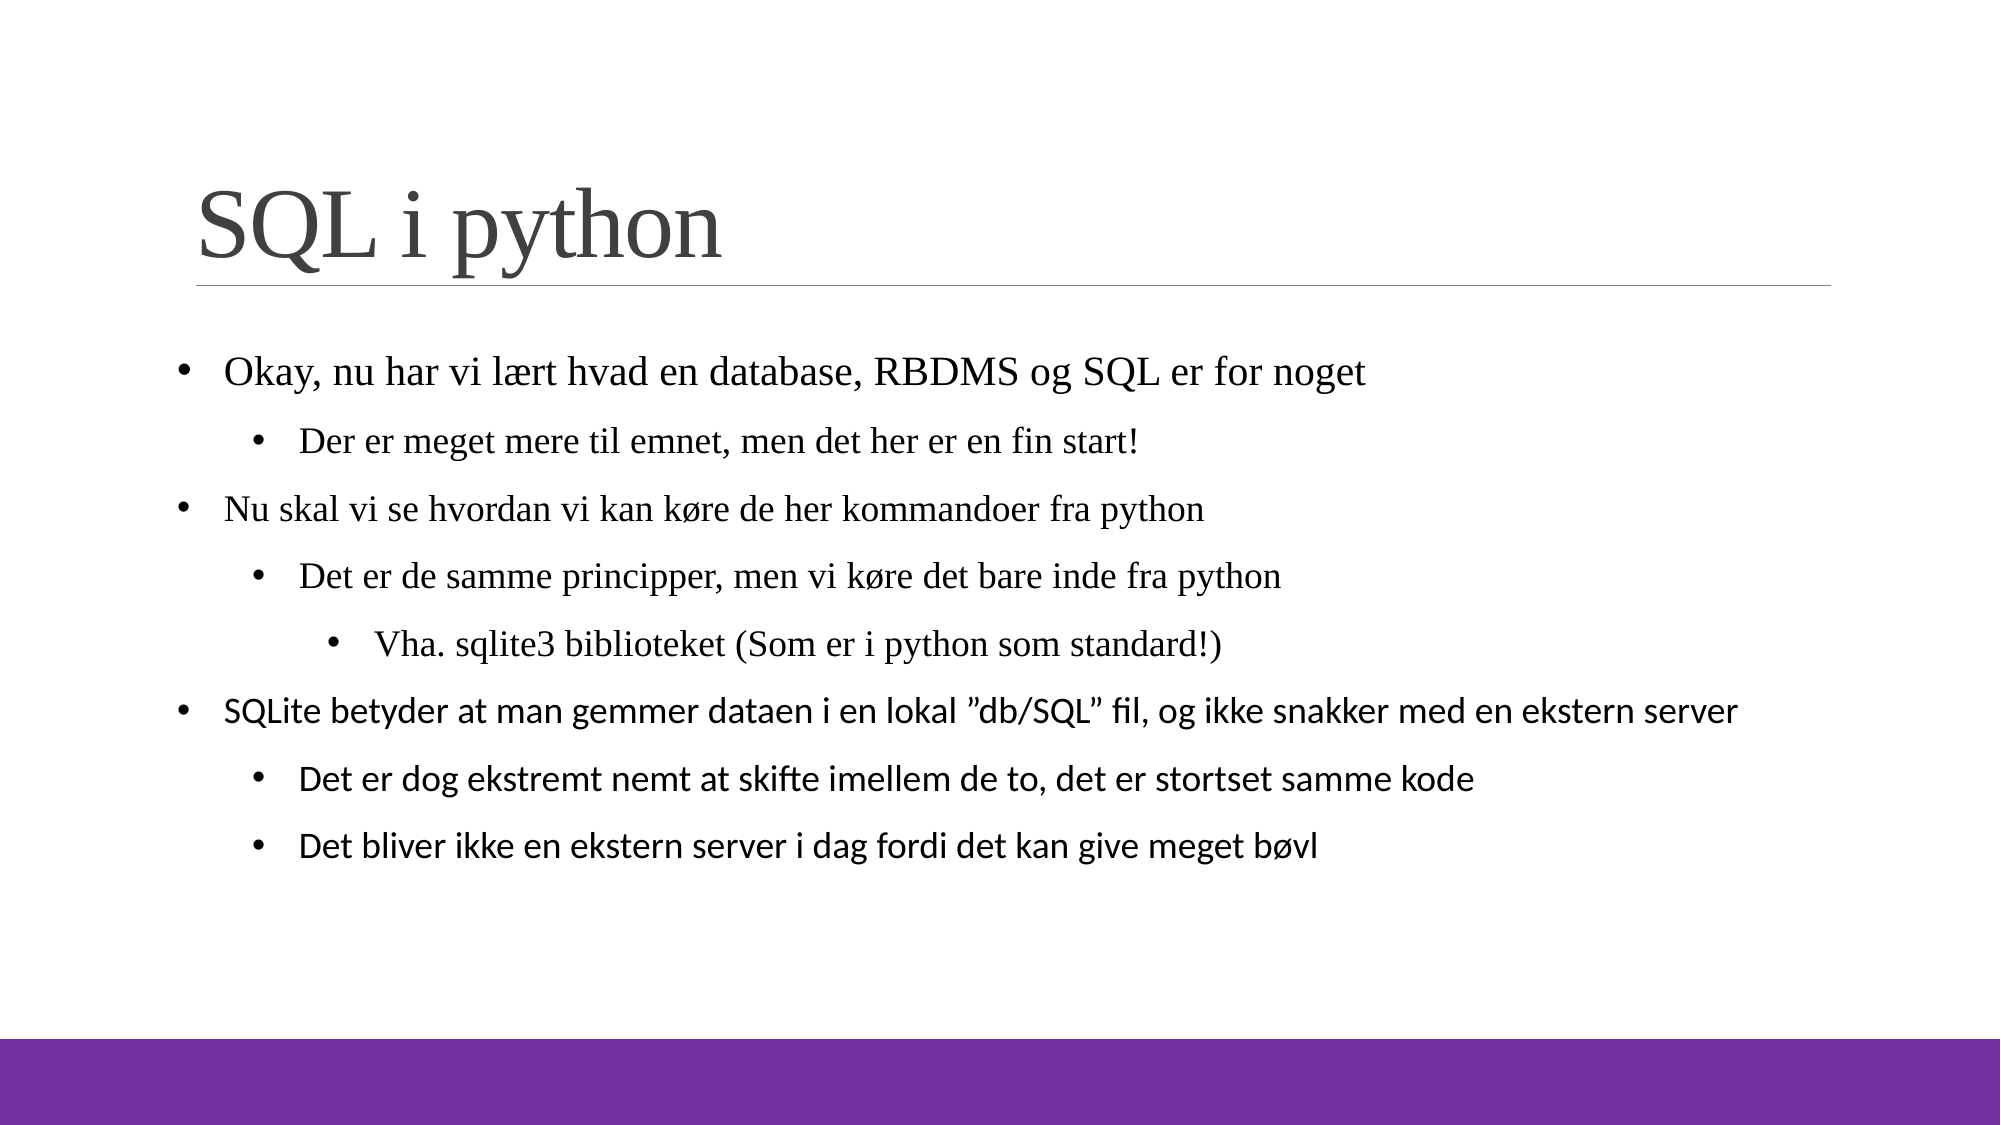

# SQL i python
Okay, nu har vi lært hvad en database, RBDMS og SQL er for noget
Der er meget mere til emnet, men det her er en fin start!
Nu skal vi se hvordan vi kan køre de her kommandoer fra python
Det er de samme principper, men vi køre det bare inde fra python
Vha. sqlite3 biblioteket (Som er i python som standard!)
SQLite betyder at man gemmer dataen i en lokal ”db/SQL” fil, og ikke snakker med en ekstern server
Det er dog ekstremt nemt at skifte imellem de to, det er stortset samme kode
Det bliver ikke en ekstern server i dag fordi det kan give meget bøvl